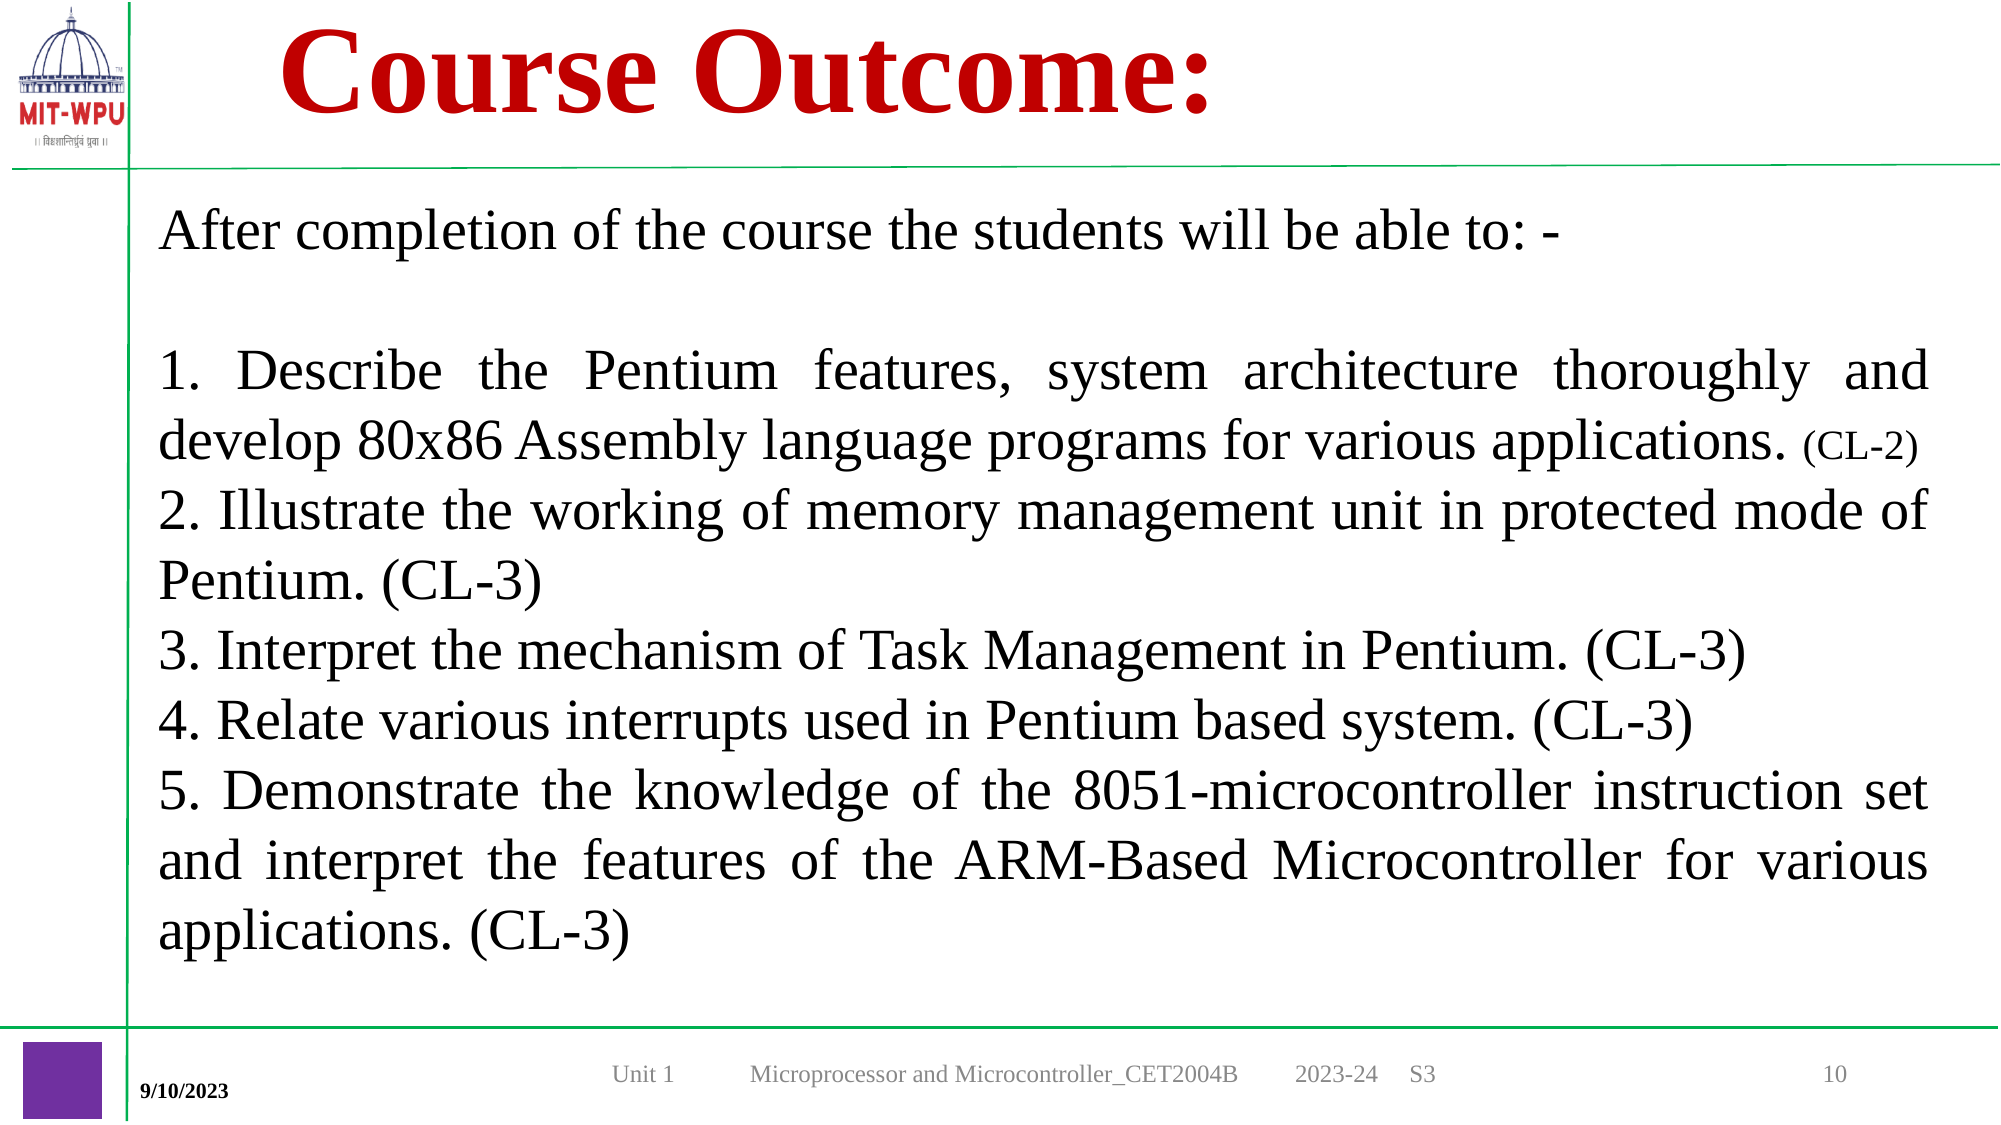

Course Outcome:

After completion of the course the students will be able to: -

1. Describe the Pentium features, system architecture thoroughly and develop 80x86 Assembly language programs for various applications. (CL-2)
2. Illustrate the working of memory management unit in protected mode of Pentium. (CL-3)
3. Interpret the mechanism of Task Management in Pentium. (CL-3)
4. Relate various interrupts used in Pentium based system. (CL-3)
5. Demonstrate the knowledge of the 8051-microcontroller instruction set and interpret the features of the ARM-Based Microcontroller for various applications. (CL-3)

Unit 1            Microprocessor and Microcontroller_CET2004B         2023-24     S3
10
9/10/2023